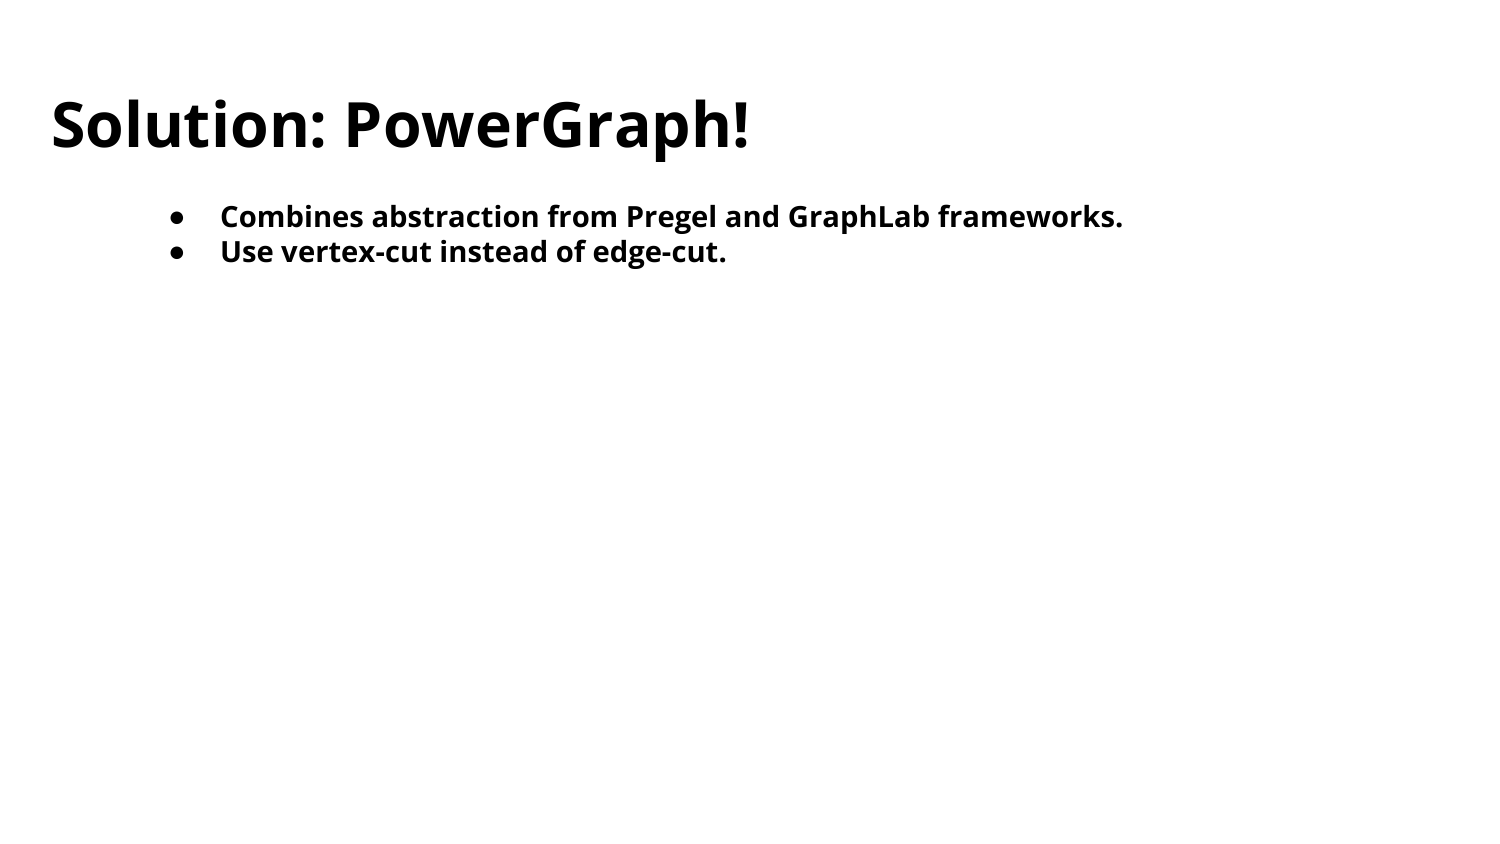

Solution: PowerGraph!
Combines abstraction from Pregel and GraphLab frameworks.
Use vertex-cut instead of edge-cut.